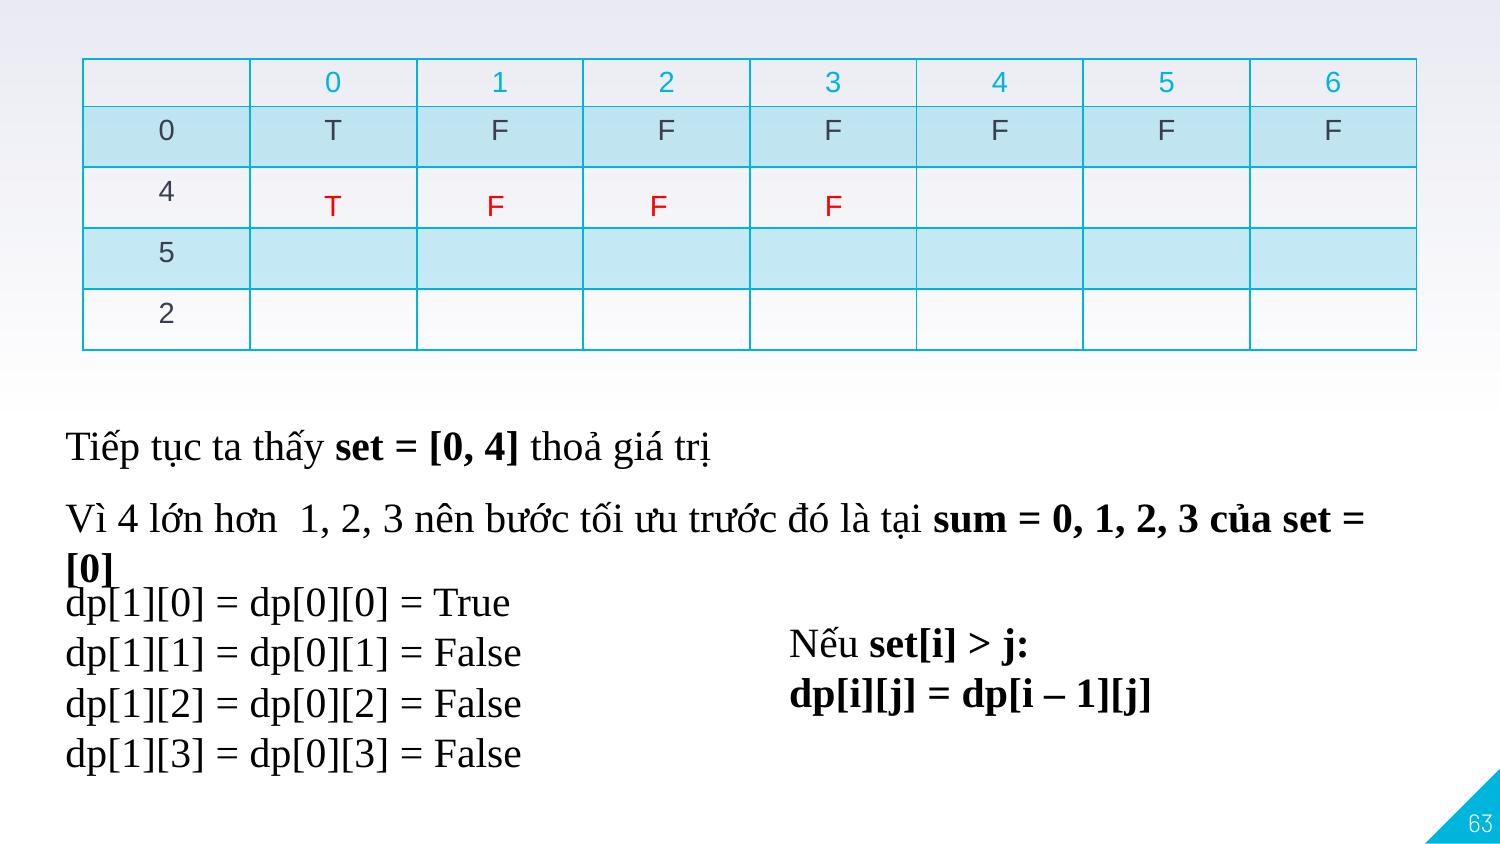

|  | 0 | 1 | 2 | 3 | 4 | 5 | 6 |
| --- | --- | --- | --- | --- | --- | --- | --- |
| 0 | T | F | F | F | F | F | F |
| 4 |  |  |  |  |  |  |  |
| 5 |  |  |  |  |  |  |  |
| 2 |  |  |  |  |  |  |  |
T
F
F
F
Tiếp tục ta thấy set = [0, 4] thoả giá trị

Vì 4 lớn hơn  1, 2, 3 nên bước tối ưu trước đó là tại sum = 0, 1, 2, 3 của set = [0]

dp[1][0] = dp[0][0] = True
dp[1][1] = dp[0][1] = False
dp[1][2] = dp[0][2] = False
dp[1][3] = dp[0][3] = False
Nếu set[i] > j:
dp[i][j] = dp[i – 1][j]

63